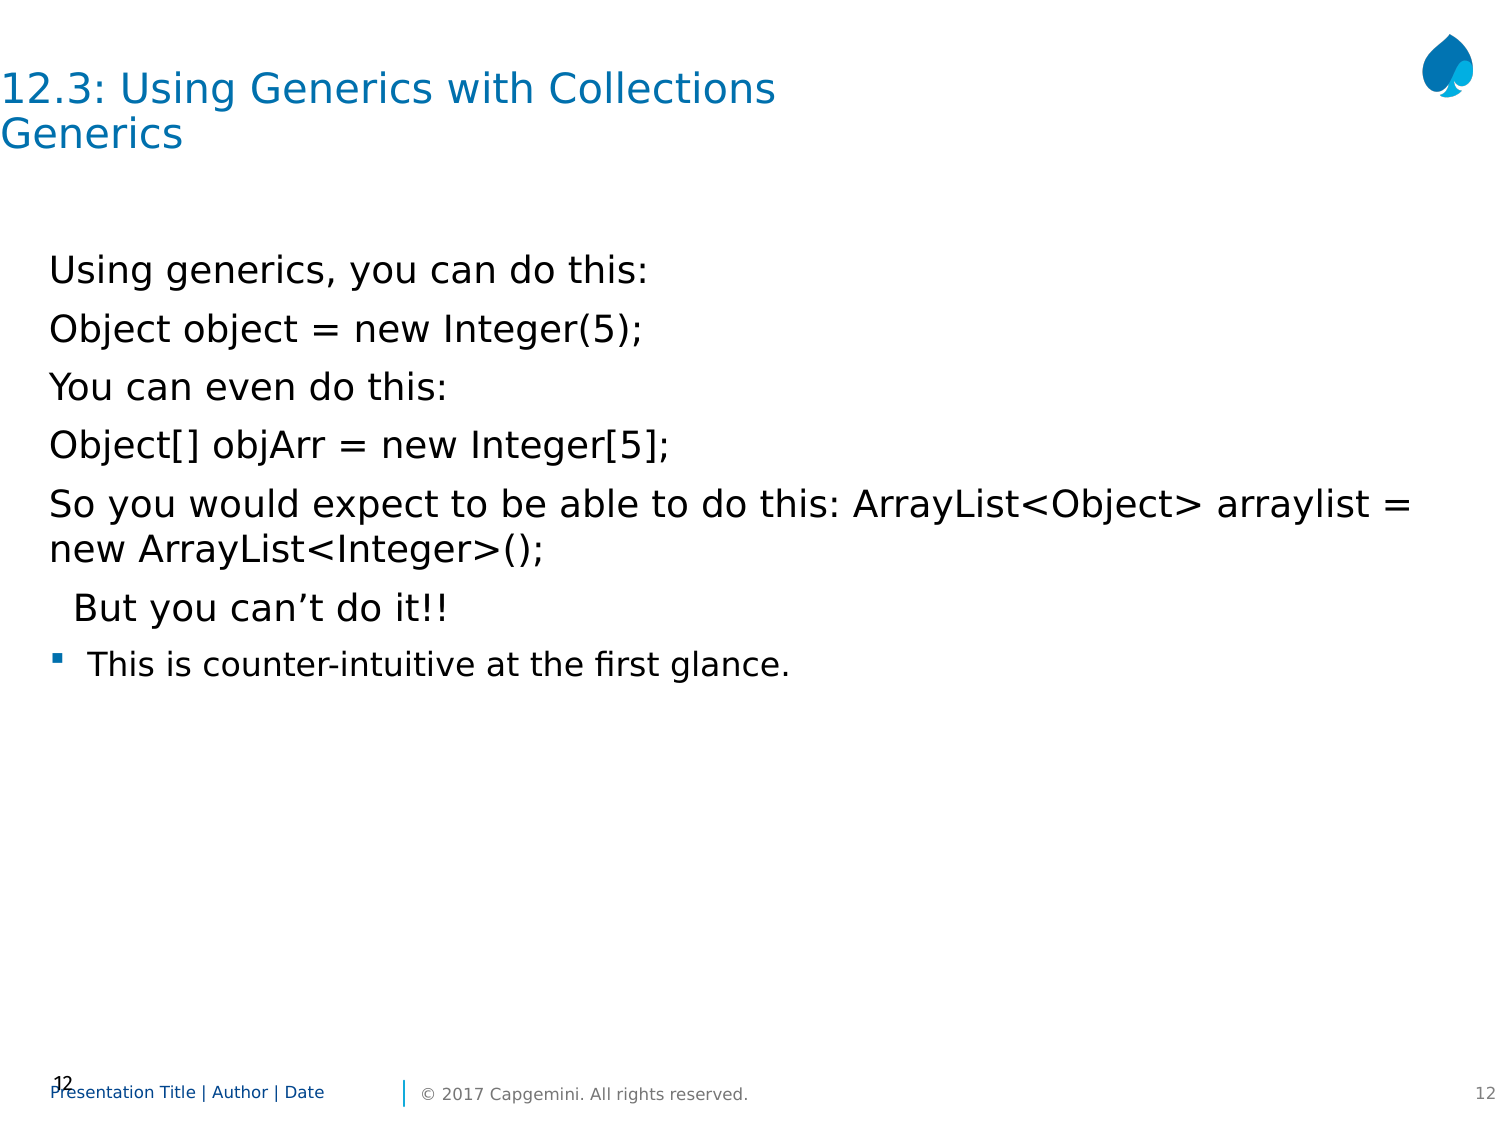

12.3: Using Generics with Collections
Generics
Using generics, you can do this:
Object object = new Integer(5);
You can even do this:
Object[] objArr = new Integer[5];
So you would expect to be able to do this: ArrayList<Object> arraylist = new ArrayList<Integer>();
  But you can’t do it!!
This is counter-intuitive at the first glance.

12